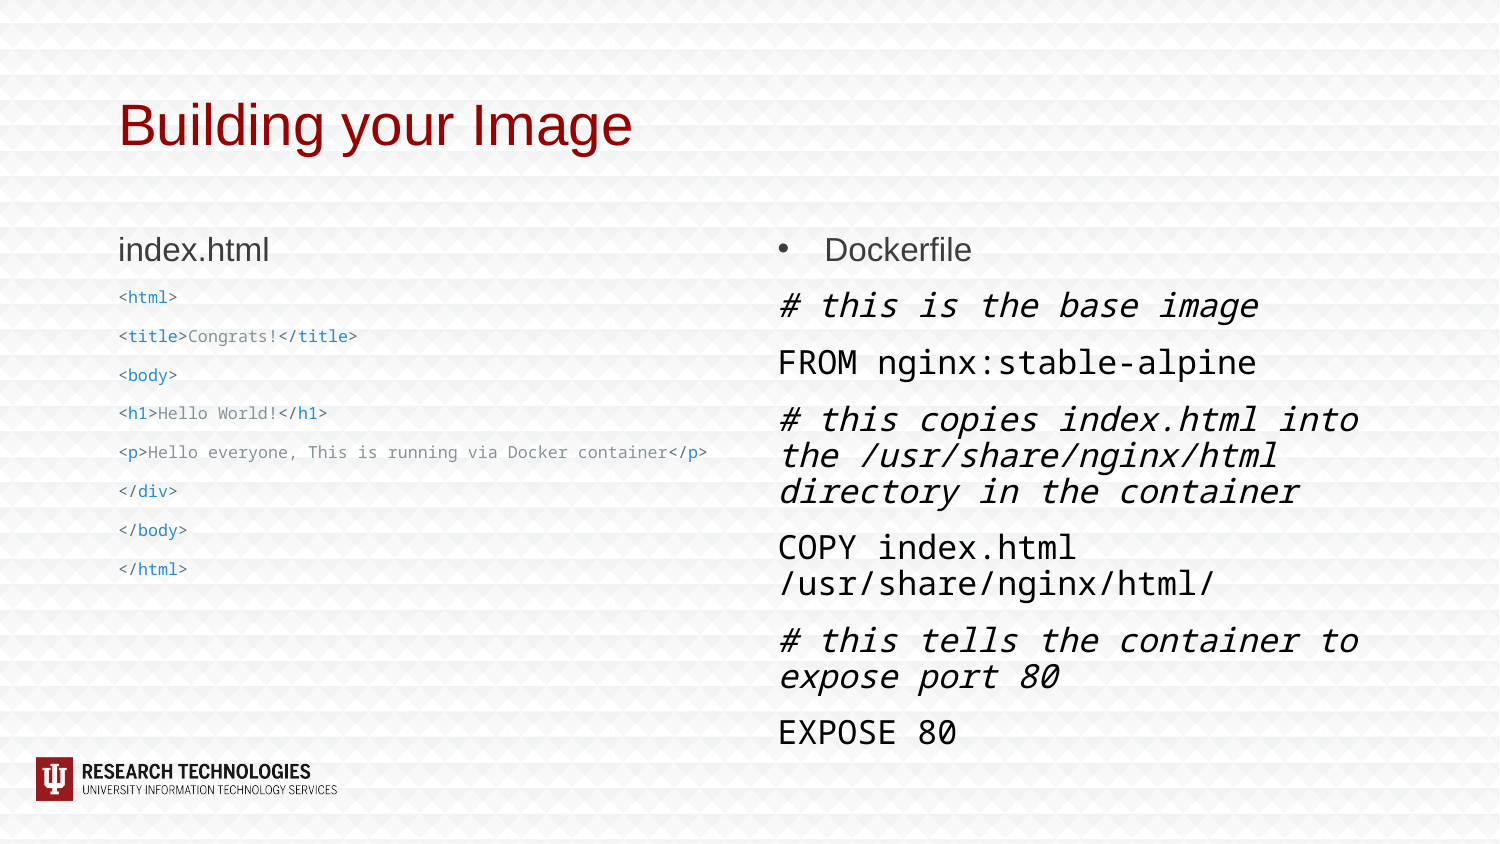

# Building your Image
Dockerfile
# this is the base image
FROM nginx:stable-alpine
# this copies index.html into the /usr/share/nginx/html directory in the container
COPY index.html /usr/share/nginx/html/
# this tells the container to expose port 80
EXPOSE 80

index.html
<html>
<title>Congrats!</title>
<body>
<h1>Hello World!</h1>
<p>Hello everyone, This is running via Docker container</p>
</div>
</body>
</html>